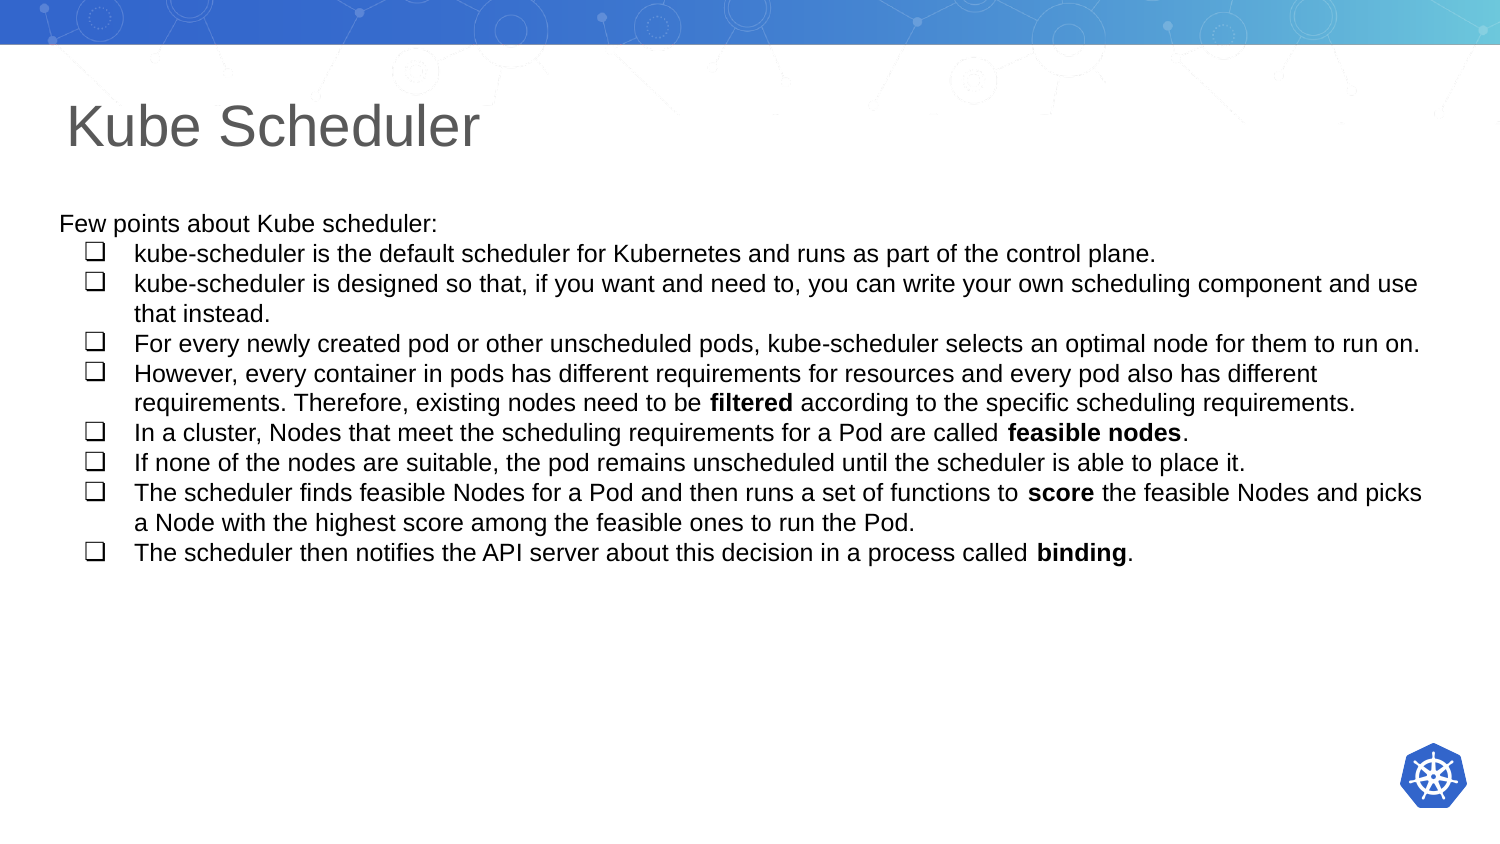

# Kube Scheduler
Few points about Kube scheduler:
kube-scheduler is the default scheduler for Kubernetes and runs as part of the control plane.
kube-scheduler is designed so that, if you want and need to, you can write your own scheduling component and use that instead.
For every newly created pod or other unscheduled pods, kube-scheduler selects an optimal node for them to run on.
However, every container in pods has different requirements for resources and every pod also has different requirements. Therefore, existing nodes need to be filtered according to the specific scheduling requirements.
In a cluster, Nodes that meet the scheduling requirements for a Pod are called feasible nodes.
If none of the nodes are suitable, the pod remains unscheduled until the scheduler is able to place it.
The scheduler finds feasible Nodes for a Pod and then runs a set of functions to score the feasible Nodes and picks a Node with the highest score among the feasible ones to run the Pod.
The scheduler then notifies the API server about this decision in a process called binding.